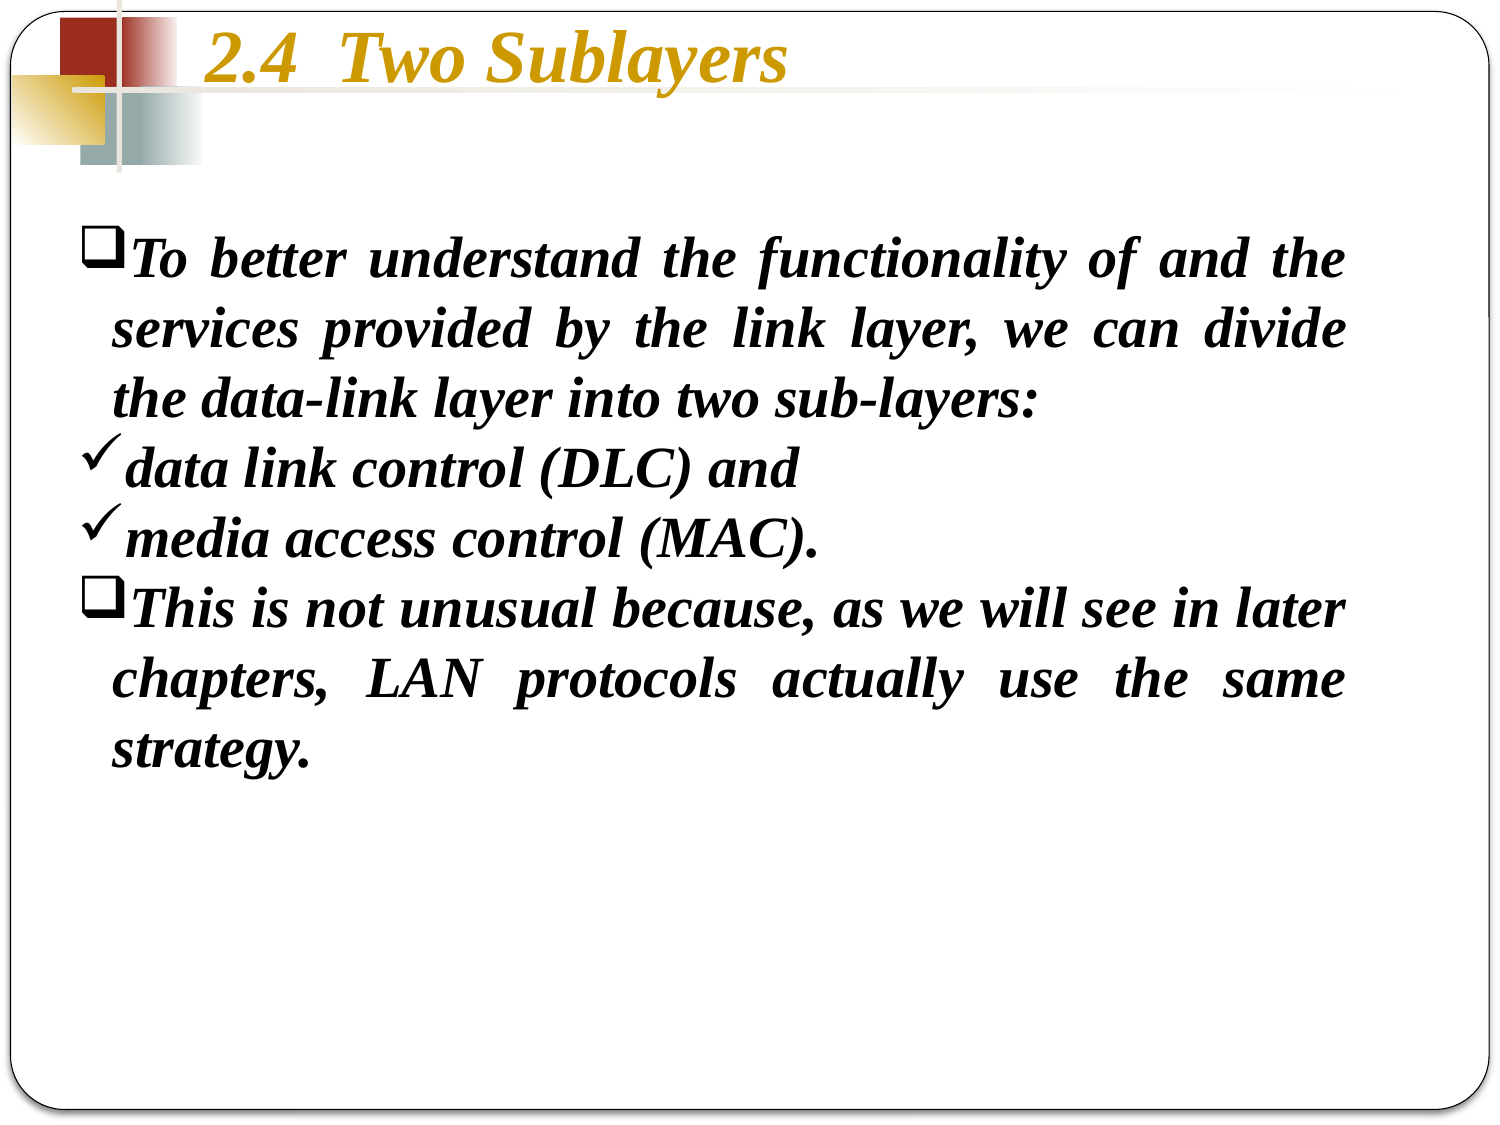

2.4  Two Sublayers

To better understand the functionality of and the services provided by the link layer, we can divide the data-link layer into two sub-layers:
data link control (DLC) and
media access control (MAC).
This is not unusual because, as we will see in later chapters, LAN protocols actually use the same strategy.
9.25